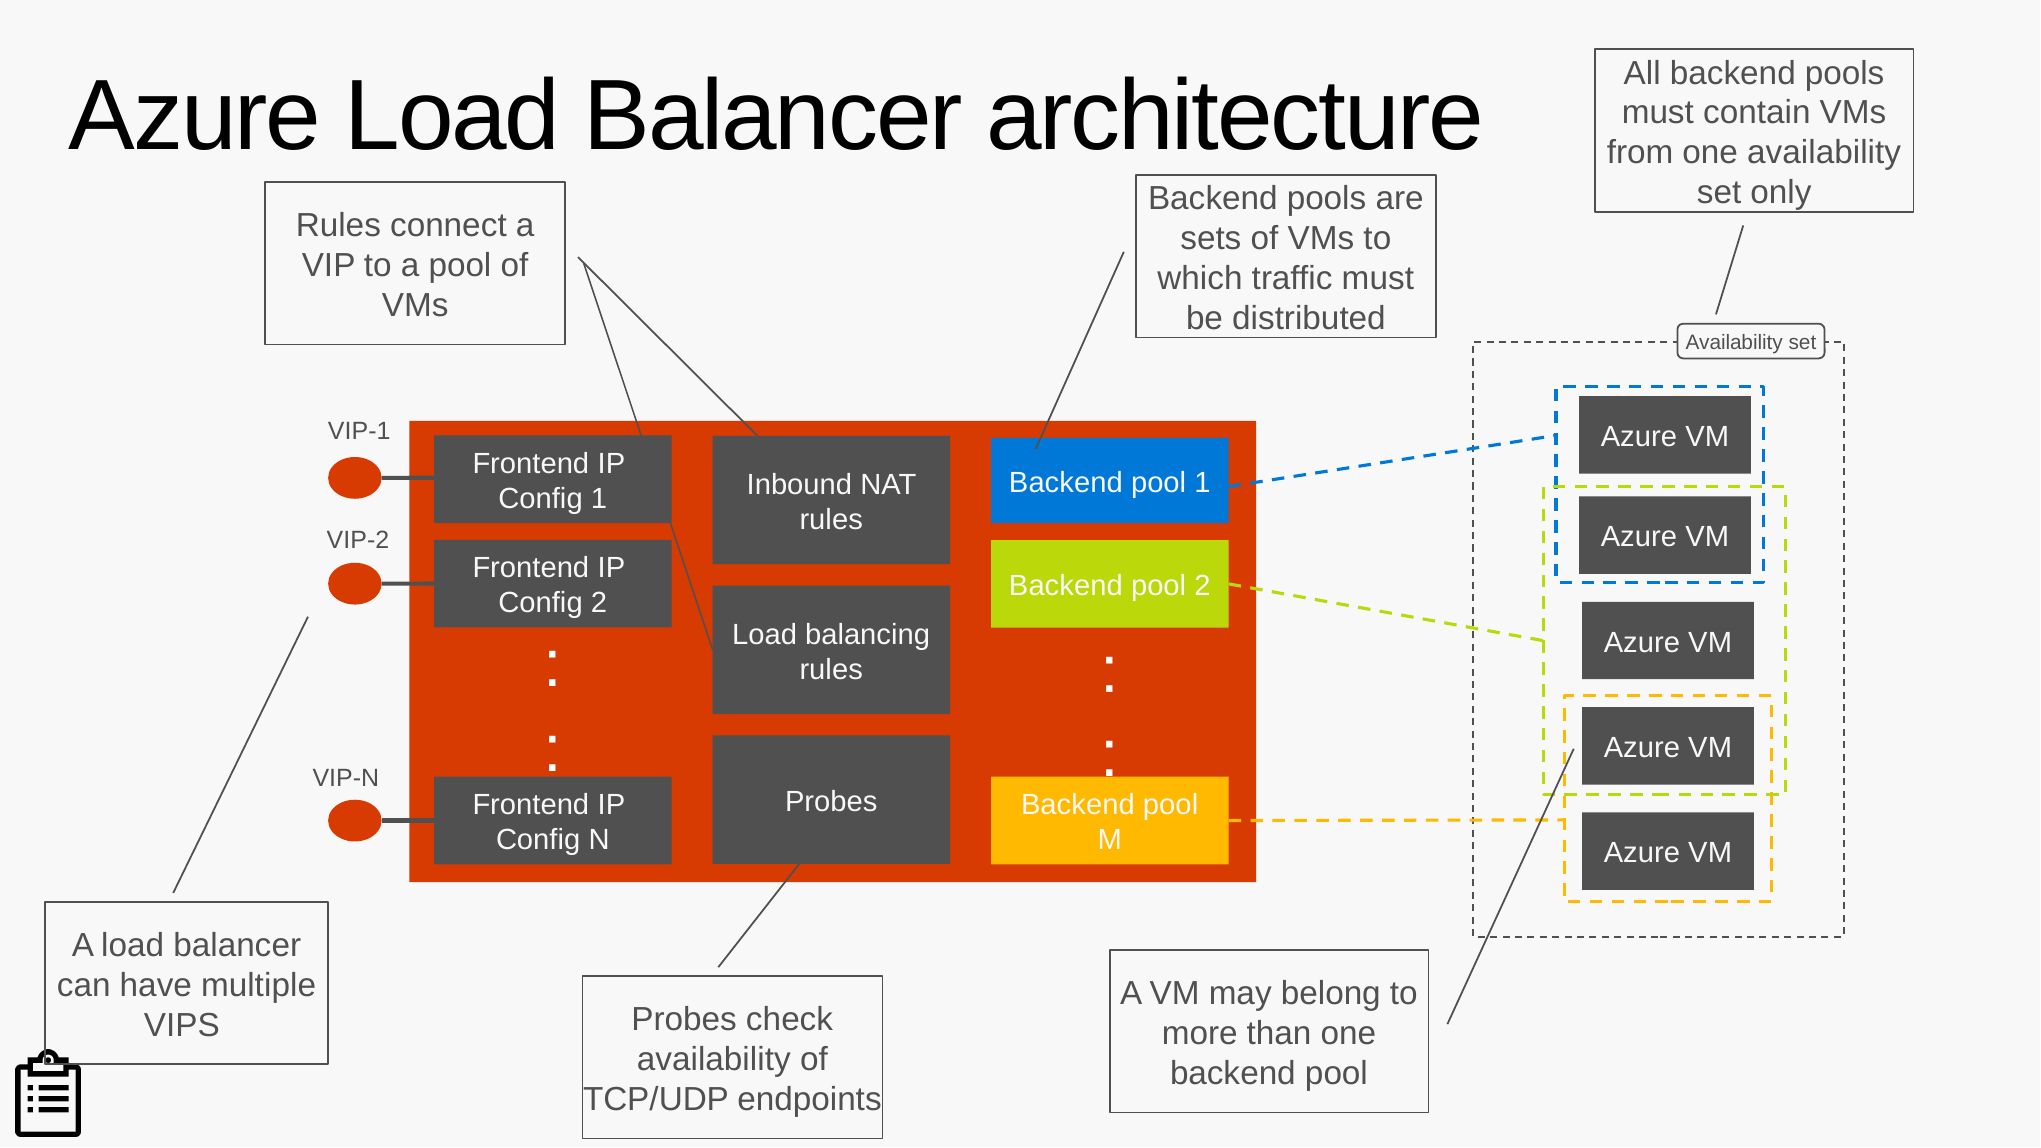

# Azure Load Balancer architecture
All backend pools must contain VMs from one availability set only
Backend pools are sets of VMs to which traffic must be distributed
Rules connect a VIP to a pool of VMs
Availability set

Azure VM
VIP-1

Frontend IP
Config 1
Inbound NAT rules
Backend pool 1

Azure VM
VIP-2
Frontend IP
Config 2
Backend pool 2

Load balancing rules
Azure VM
:
:
:
:

Azure VM
Probes
VIP-N
Frontend IP
Config N
Backend pool
M

Azure VM
A load balancer can have multiple VIPS
A VM may belong to more than one backend pool
Probes check availability of TCP/UDP endpoints